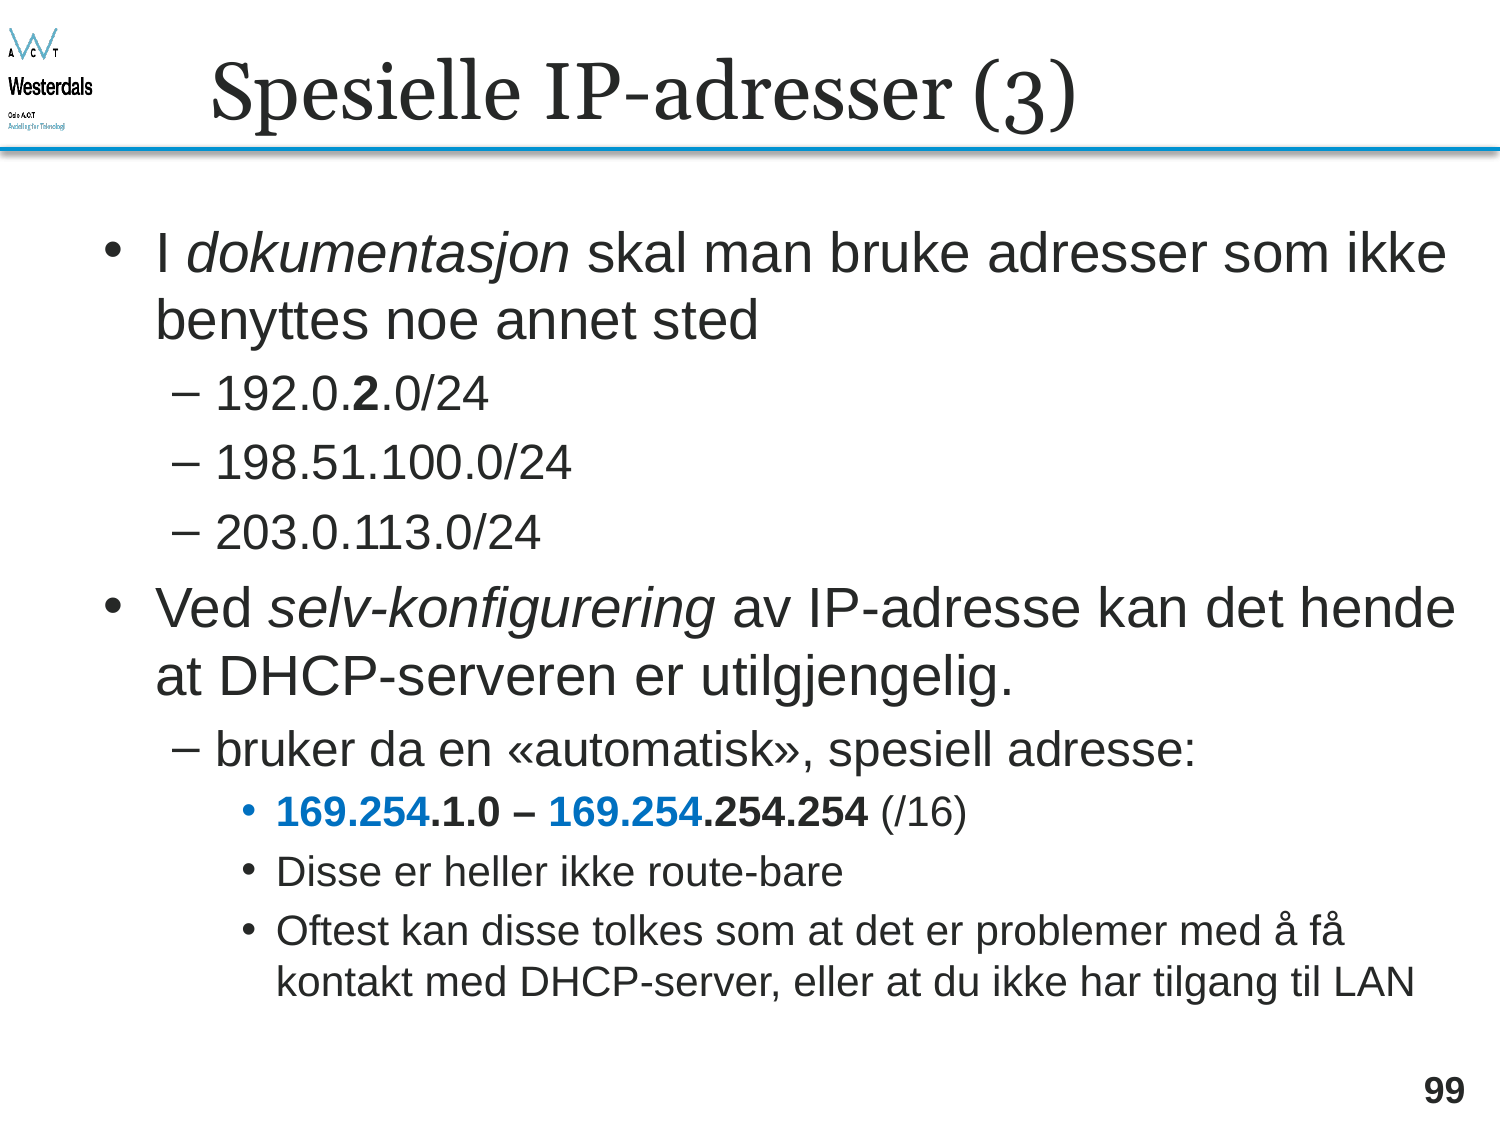

# Spesielle IP-adresser (3)
I dokumentasjon skal man bruke adresser som ikke benyttes noe annet sted
192.0.2.0/24
198.51.100.0/24
203.0.113.0/24
Ved selv-konfigurering av IP-adresse kan det hende at DHCP-serveren er utilgjengelig.
bruker da en «automatisk», spesiell adresse:
169.254.1.0 – 169.254.254.254 (/16)
Disse er heller ikke route-bare
Oftest kan disse tolkes som at det er problemer med å få kontakt med DHCP-server, eller at du ikke har tilgang til LAN
99
Bjørn O. Listog -- blistog@nith.no